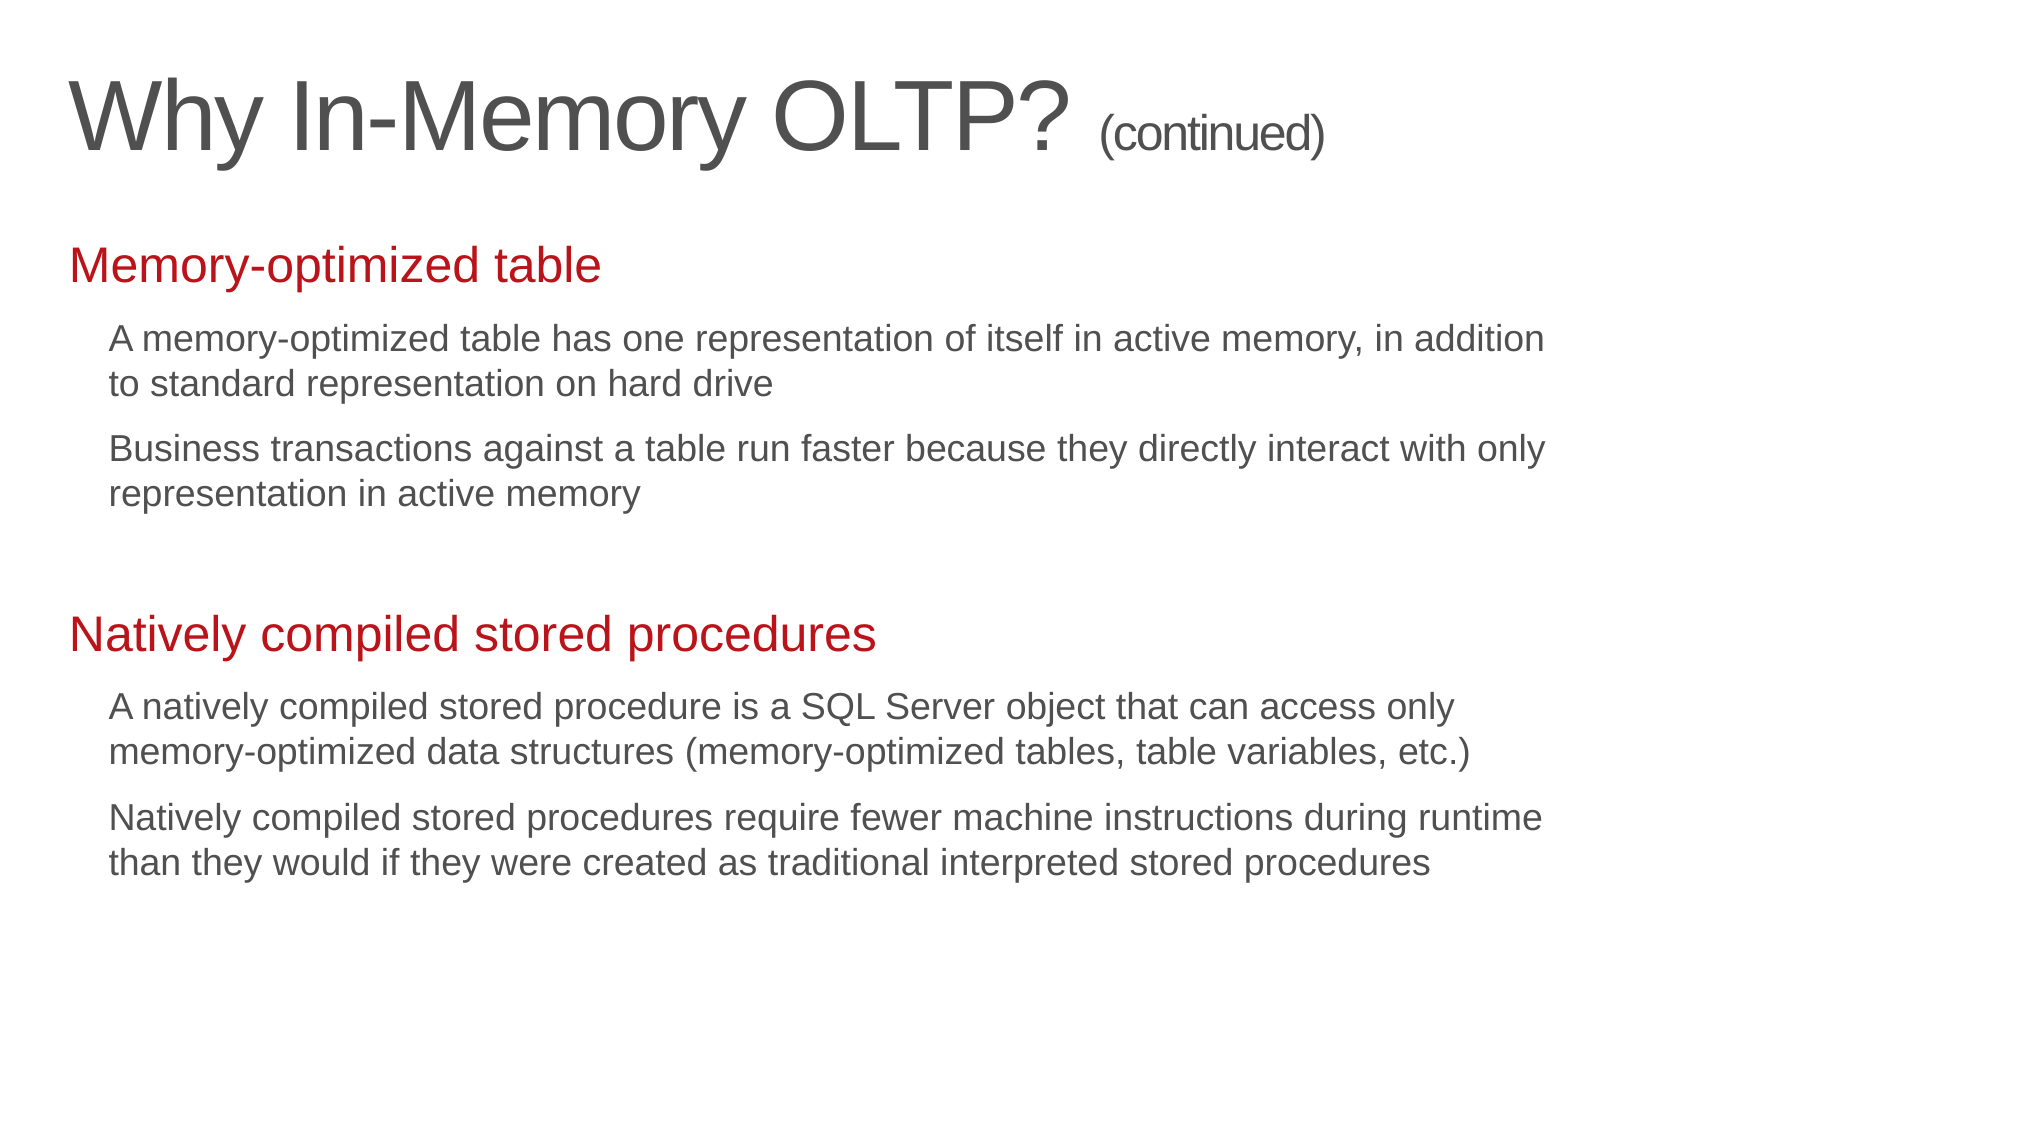

Why In-Memory OLTP? (continued)
Memory-optimized table
A memory-optimized table has one representation of itself in active memory, in addition to standard representation on hard drive
Business transactions against a table run faster because they directly interact with only representation in active memory

Natively compiled stored procedures
A natively compiled stored procedure is a SQL Server object that can access only memory-optimized data structures (memory-optimized tables, table variables, etc.)
Natively compiled stored procedures require fewer machine instructions during runtime than they would if they were created as traditional interpreted stored procedures